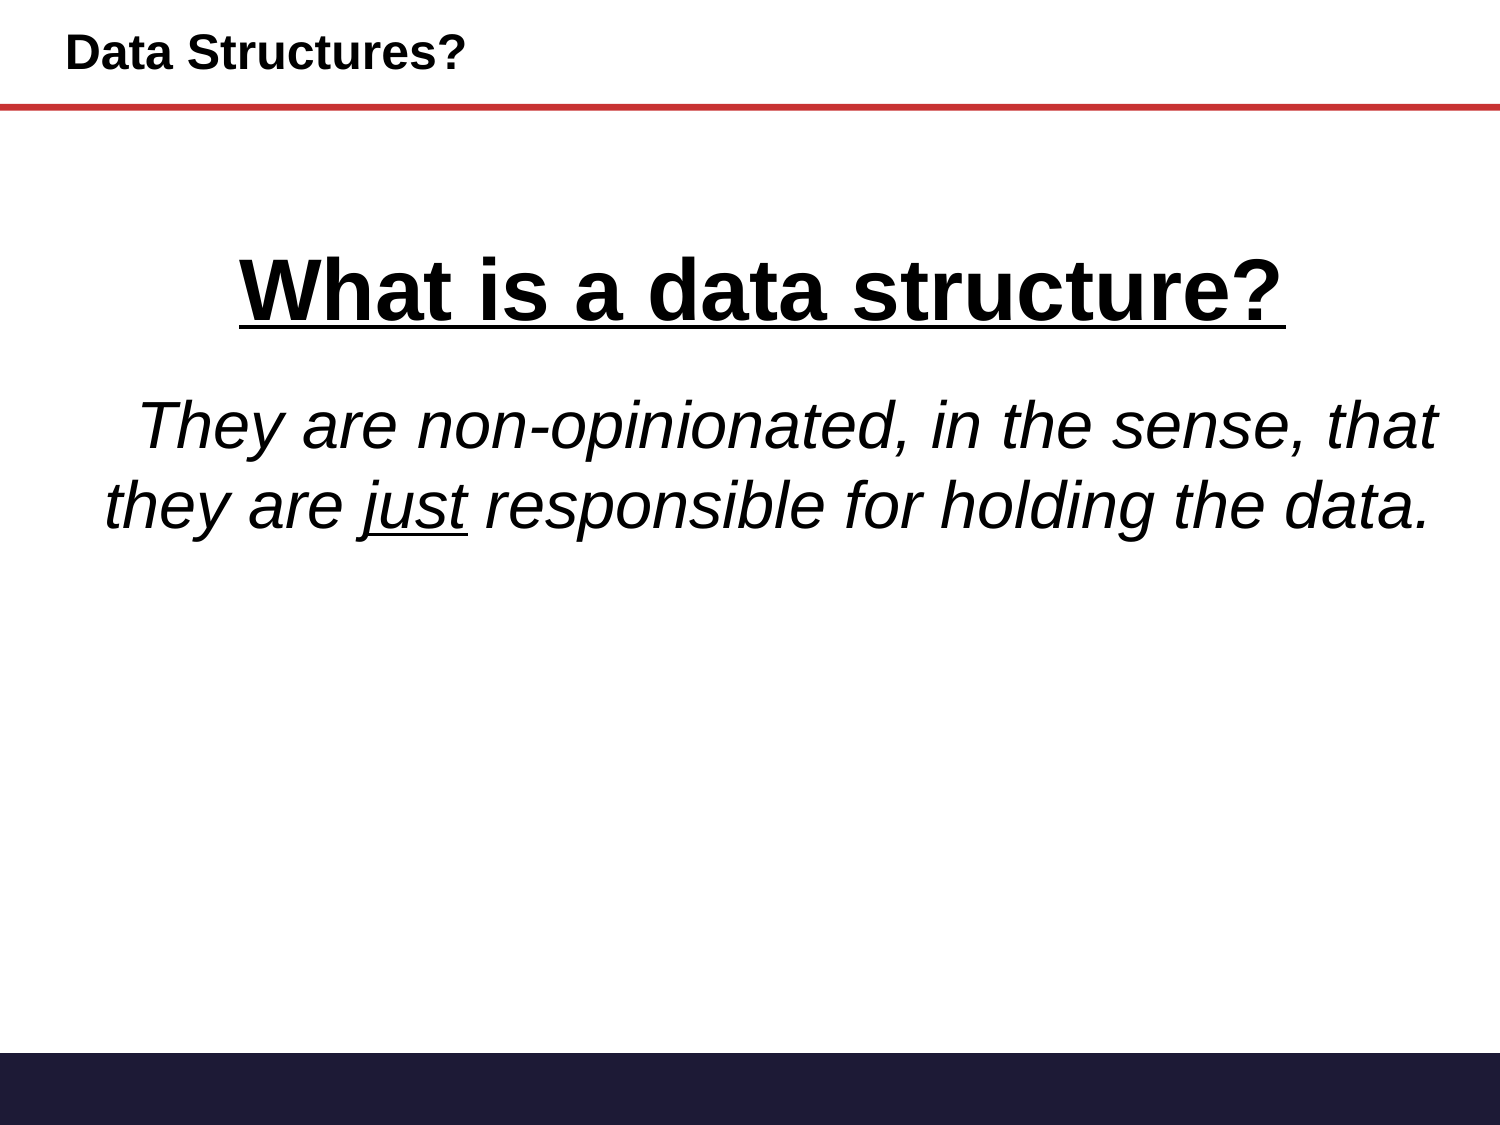

Data Structures?
What is a data structure?
They are non-opinionated, in the sense, that they are just responsible for holding the data.